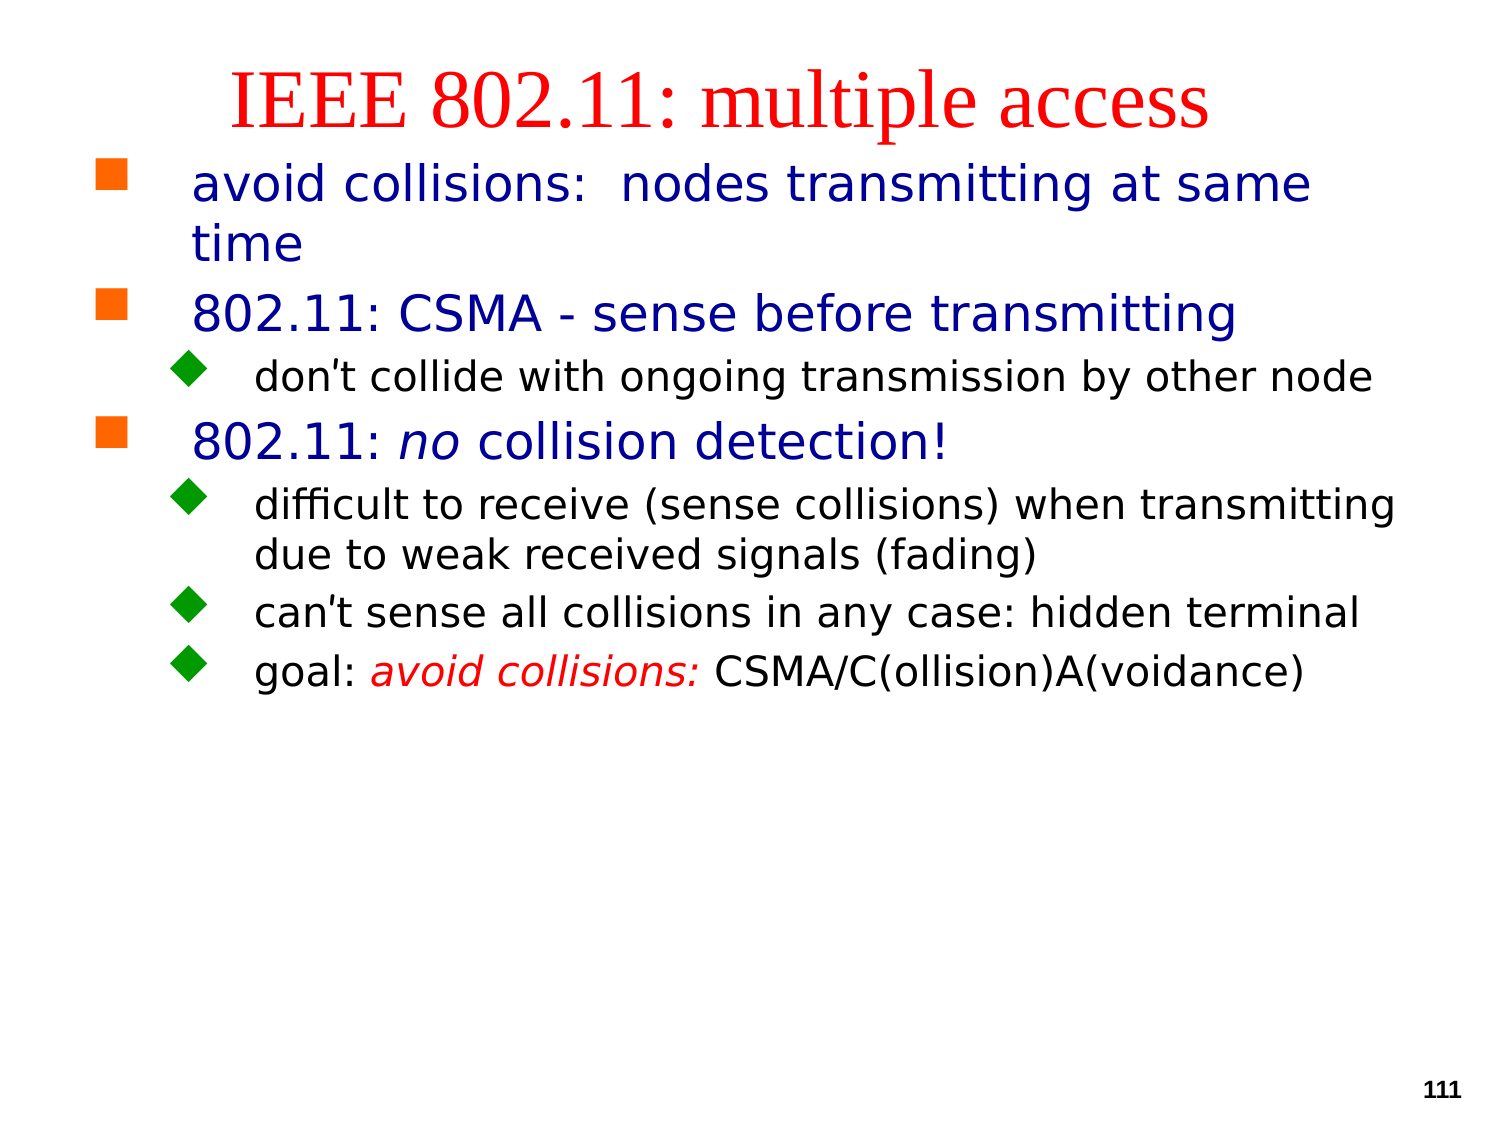

# IEEE 802.11: multiple access
avoid collisions:  nodes transmitting at same time
802.11: CSMA - sense before transmitting
don’t collide with ongoing transmission by other node
802.11: no collision detection!
difficult to receive (sense collisions) when transmitting due to weak received signals (fading)
can’t sense all collisions in any case: hidden terminal
goal: avoid collisions: CSMA/C(ollision)A(voidance)